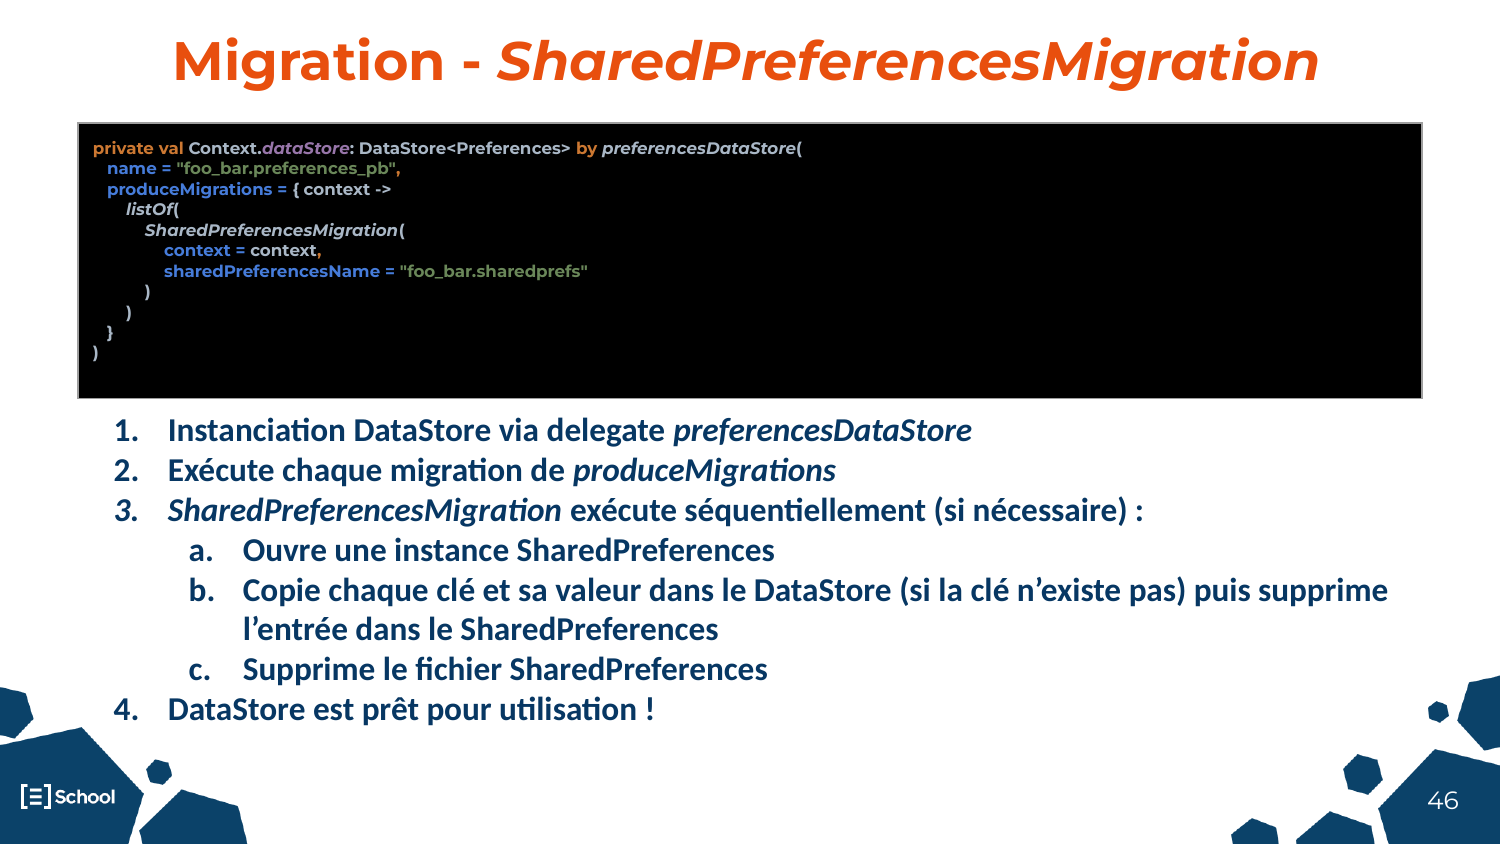

Migration - SharedPreferencesMigration

| private val Context.dataStore: DataStore<Preferences> by preferencesDataStore( name = "foo\_bar.preferences\_pb", produceMigrations = { context -> listOf( SharedPreferencesMigration( context = context, sharedPreferencesName = "foo\_bar.sharedprefs" ) ) } ) |
| --- |
Instanciation DataStore via delegate preferencesDataStore
Exécute chaque migration de produceMigrations
SharedPreferencesMigration exécute séquentiellement (si nécessaire) :
Ouvre une instance SharedPreferences
Copie chaque clé et sa valeur dans le DataStore (si la clé n’existe pas) puis supprime l’entrée dans le SharedPreferences
Supprime le fichier SharedPreferences
DataStore est prêt pour utilisation !
46